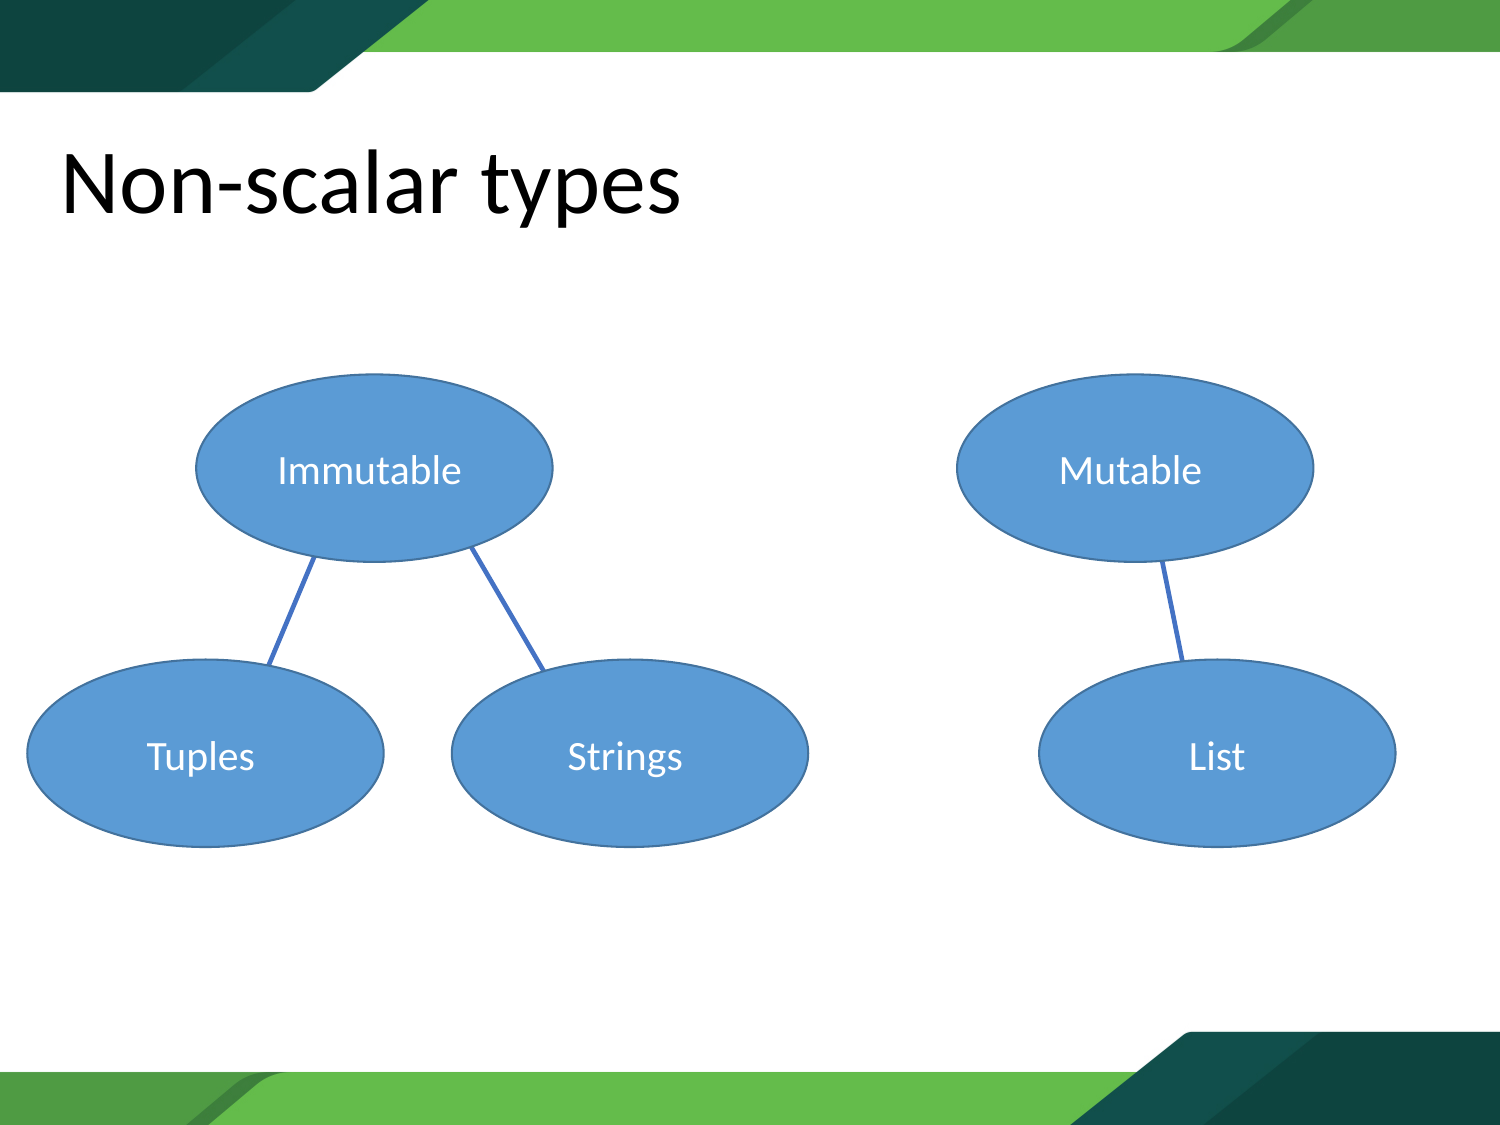

# Non-scalar types
Immutable
Mutable
Tuples
Strings
List